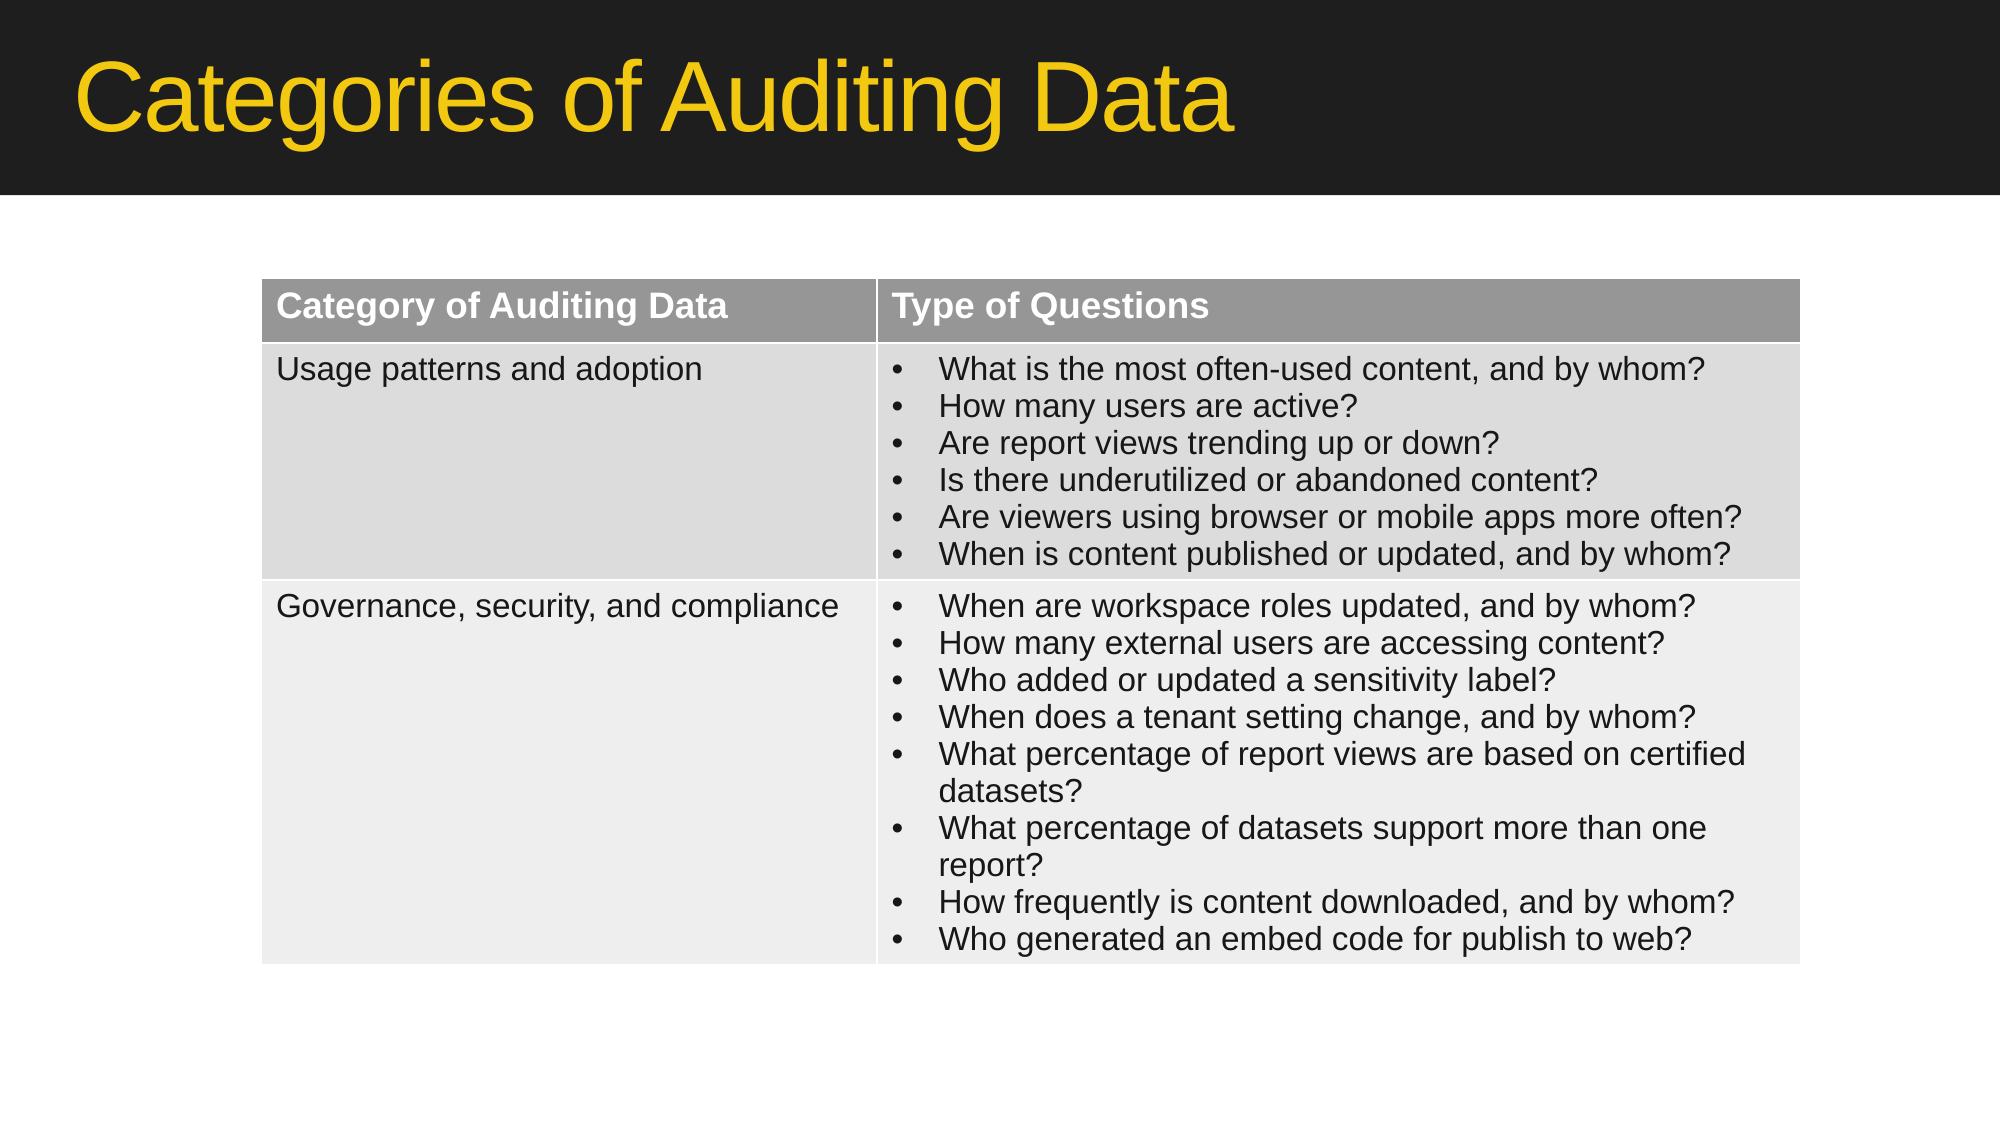

# Categories of Auditing Data
| Category of Auditing Data | Type of Questions |
| --- | --- |
| Usage patterns and adoption | What is the most often-used content, and by whom? How many users are active? Are report views trending up or down? Is there underutilized or abandoned content? Are viewers using browser or mobile apps more often? When is content published or updated, and by whom? |
| Governance, security, and compliance | When are workspace roles updated, and by whom? How many external users are accessing content? Who added or updated a sensitivity label? When does a tenant setting change, and by whom? What percentage of report views are based on certified datasets? What percentage of datasets support more than one report? How frequently is content downloaded, and by whom? Who generated an embed code for publish to web? |